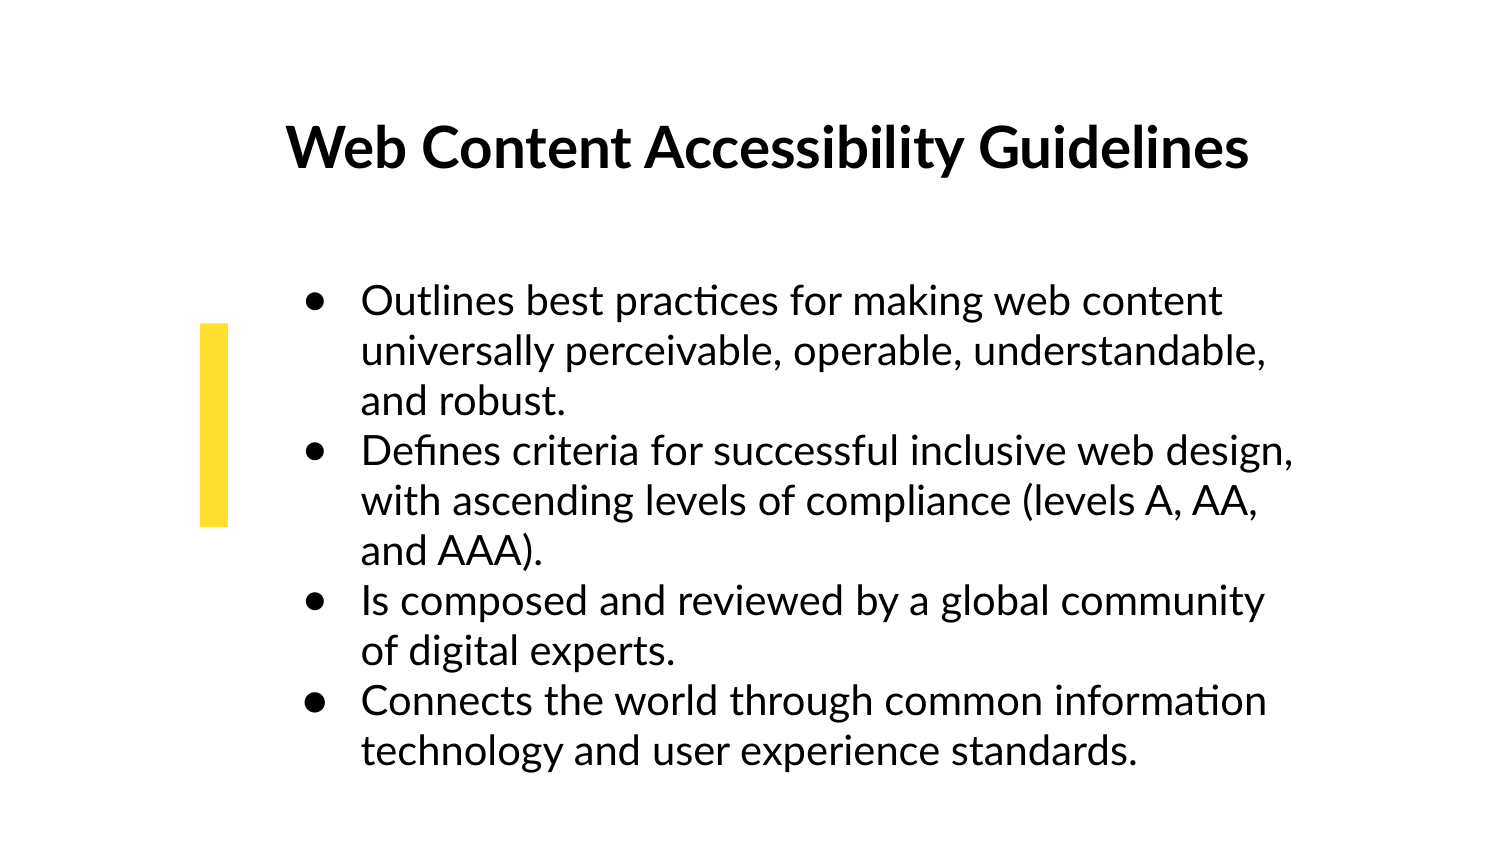

# Web Content Accessibility Guidelines
Outlines best practices for making web content universally perceivable, operable, understandable, and robust.
Defines criteria for successful inclusive web design, with ascending levels of compliance (levels A, AA, and AAA).
Is composed and reviewed by a global community of digital experts.
Connects the world through common information technology and user experience standards.